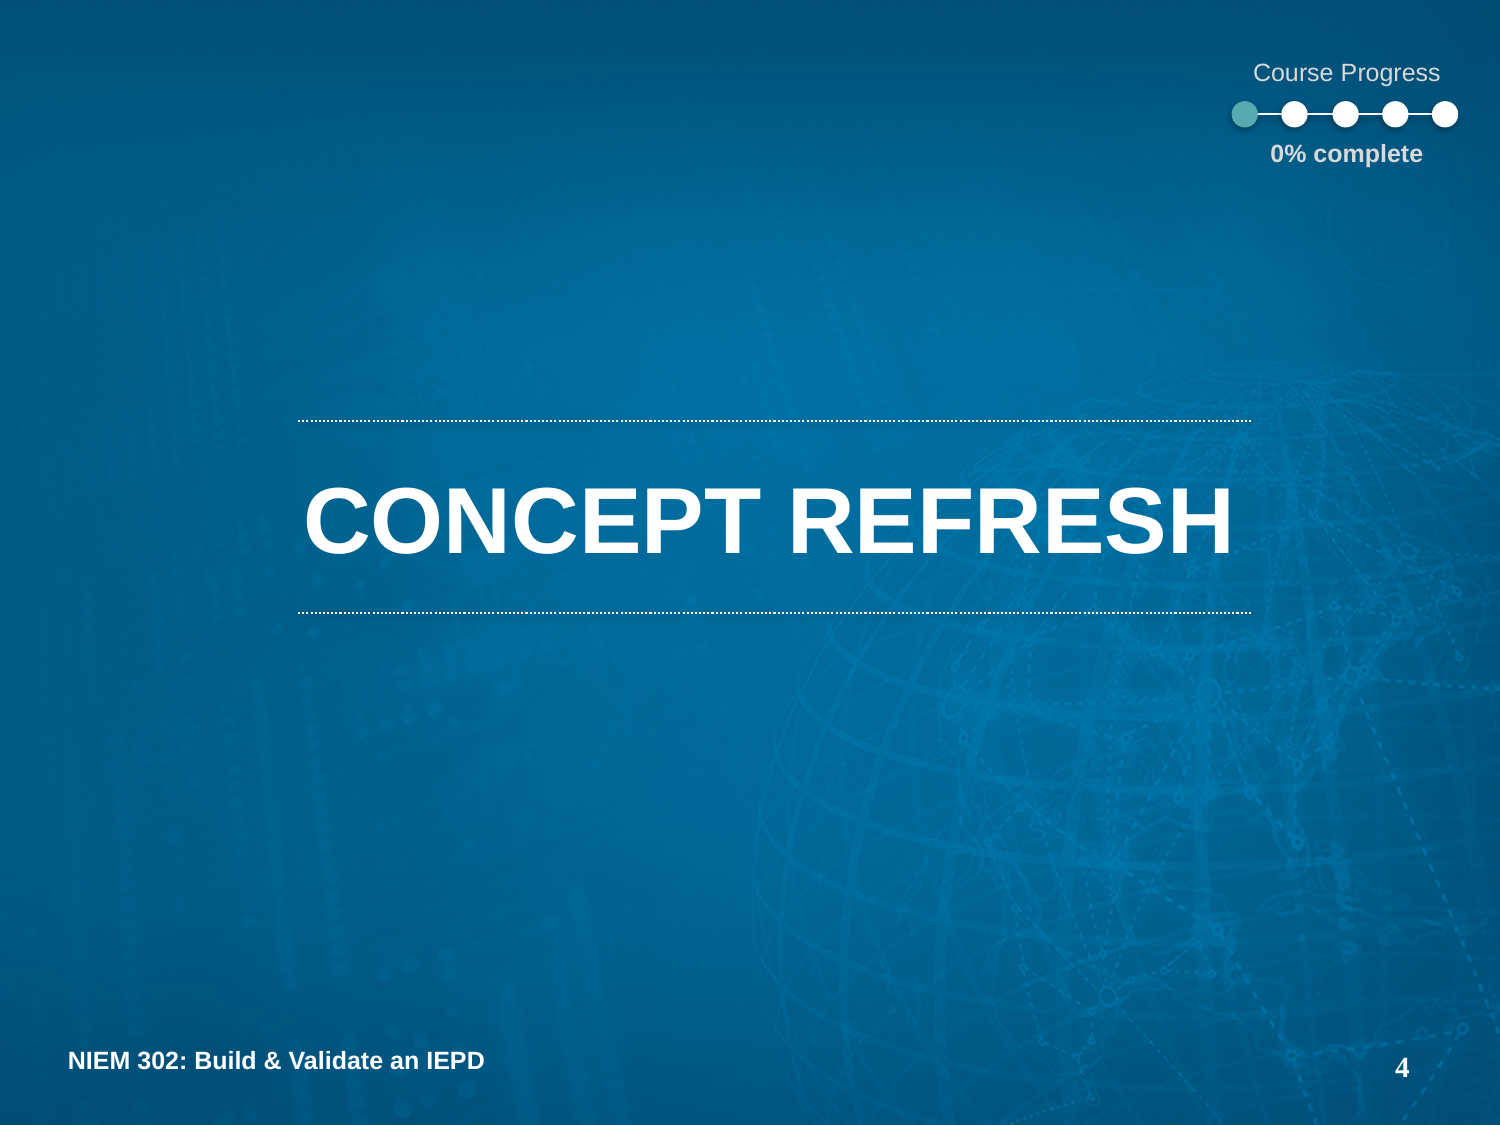

Course Progress

0% complete
# Concept Refresh
4